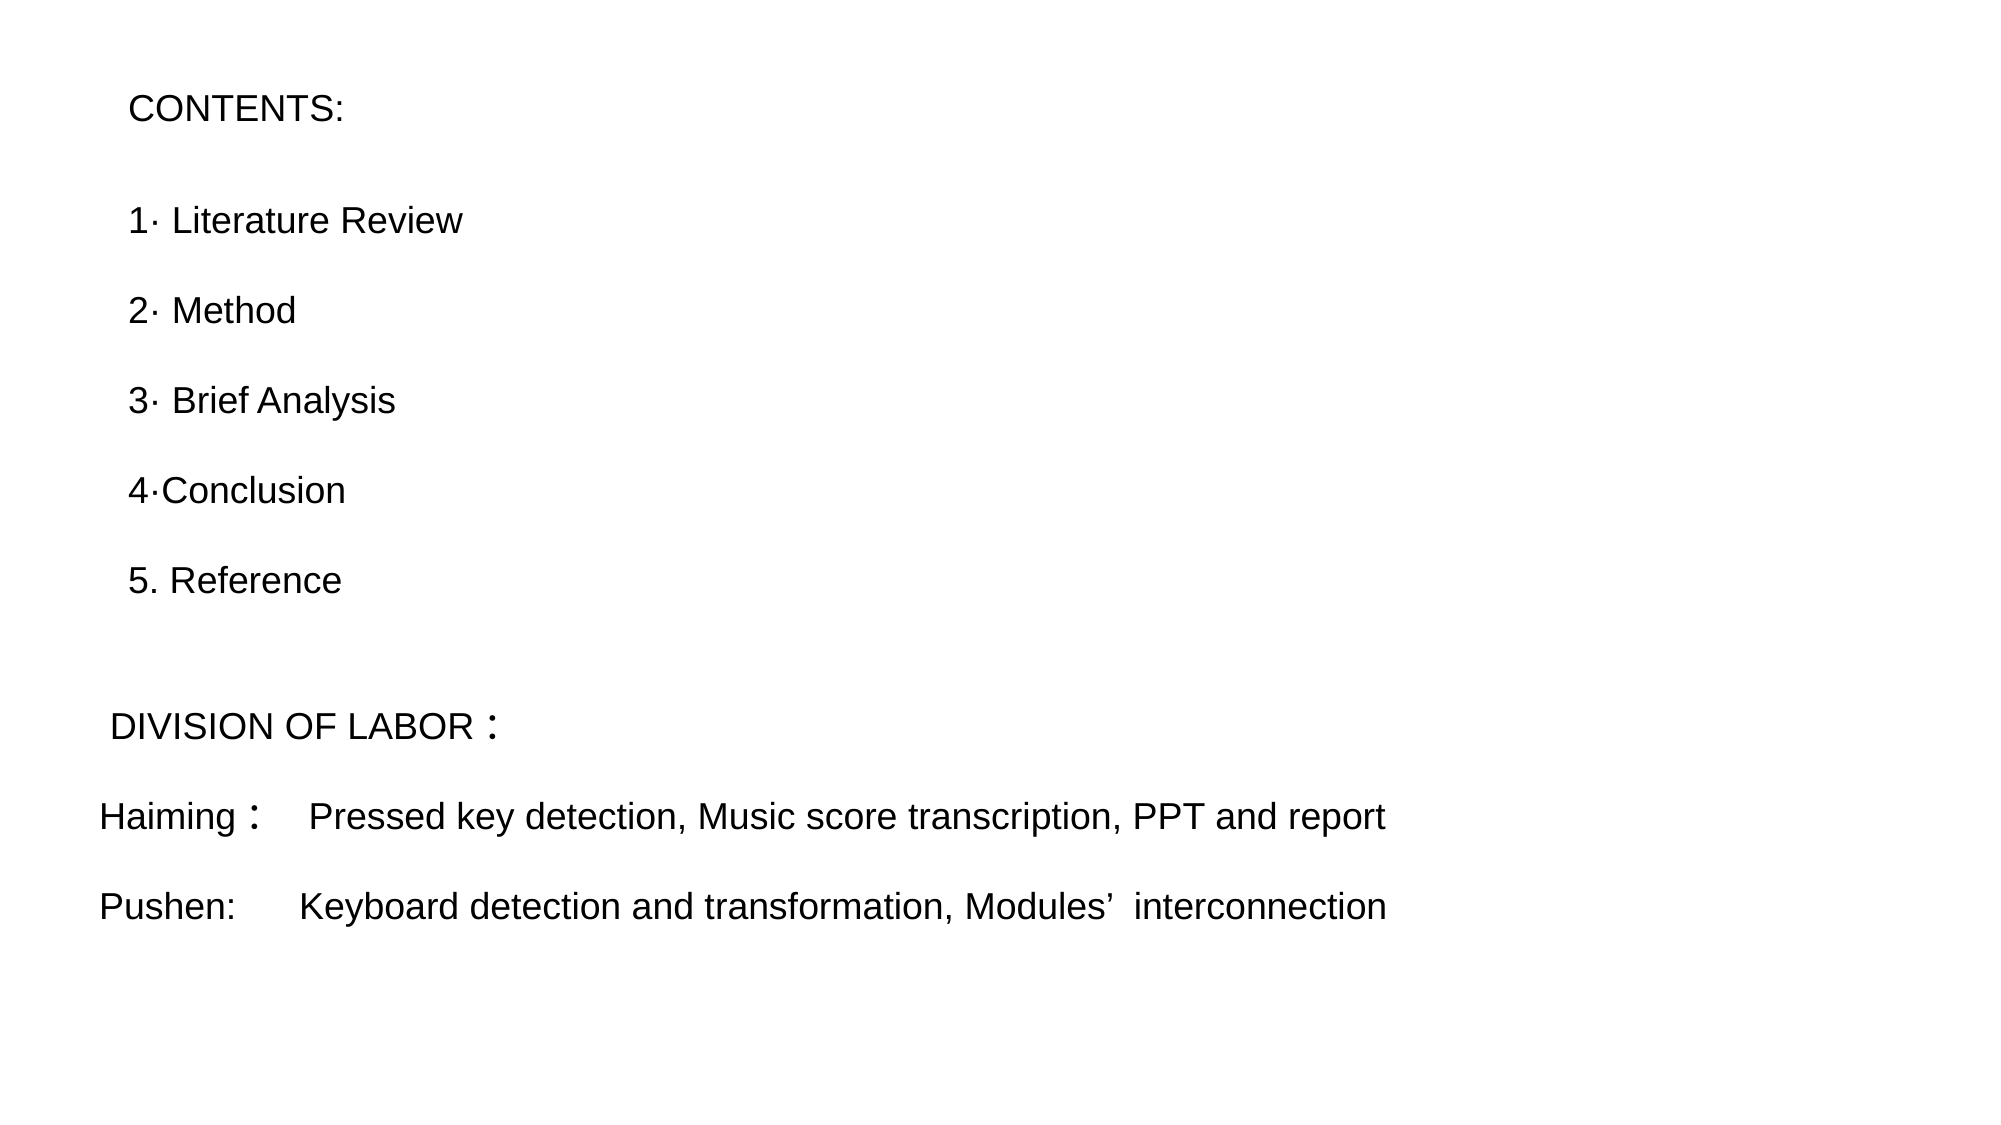

CONTENTS:
1· Literature Review

2· Method

3· Brief Analysis

4·Conclusion

5. Reference

 DIVISION OF LABOR：

Haiming：  Pressed key detection, Music score transcription, PPT and report

Pushen:      Keyboard detection and transformation, Modules’  interconnection